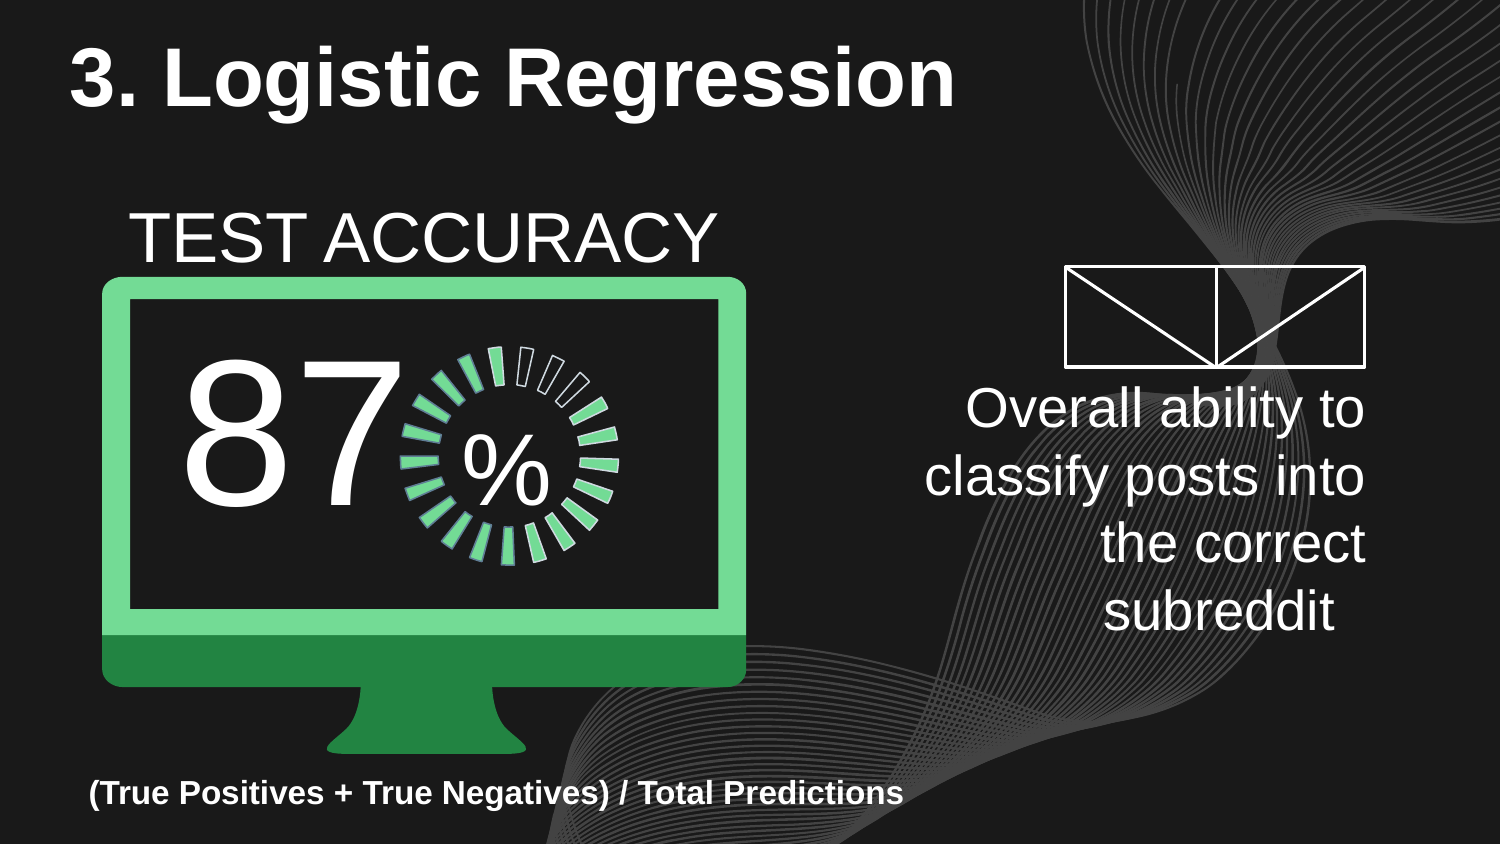

3. Logistic Regression
# TEST ACCURACY

87 %
Overall ability to classify posts into the correct subreddit
(True Positives + True Negatives) / Total Predictions